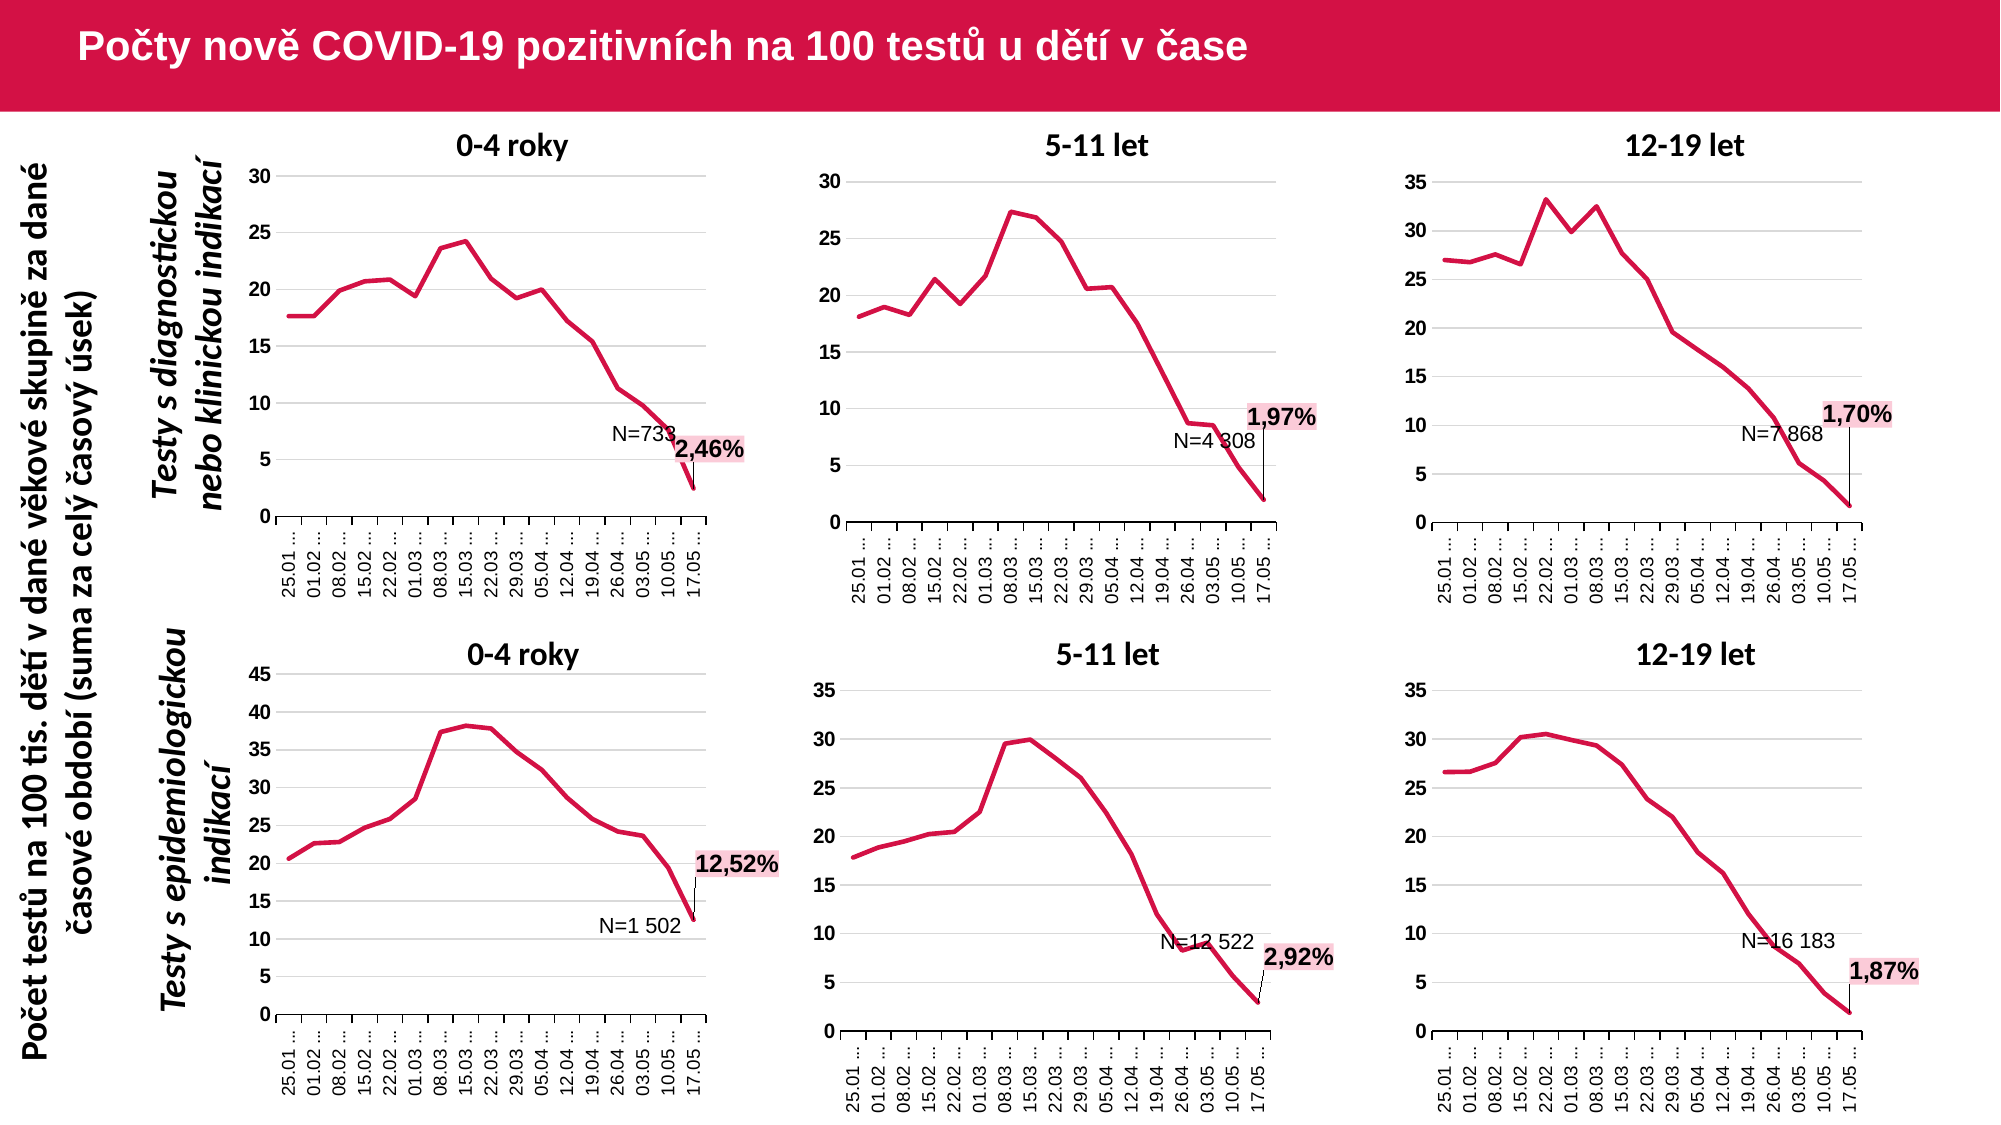

# Počty nově COVID-19 pozitivních na 100 testů u dětí v čase
0-4 roky
5-11 let
12-19 let

### Chart

| Category |  |
|---|---|
| 25.01 - 31.01 | 17.64706 |
| 01.02 - 07.02 | 17.6513 |
| 08.02 - 14.02 | 19.89563 |
| 15.02 - 21.02 | 20.71738 |
| 22.02 - 28.02 | 20.87605 |
| 01.03 - 07.03 | 19.40567 |
| 08.03 - 14.03 | 23.63132 |
| 15.03 - 21.03 | 24.26177 |
| 22.03 - 28.03 | 20.94943 |
| 29.03 - 04.04 | 19.23077 |
| 05.04 - 11.04 | 20.0 |
| 12.04 - 18.04 | 17.23666 |
| 19.04 - 25.04 | 15.40881 |
| 26.04 - 02.05 | 11.28284 |
| 03.05 - 09.05 | 9.763314 |
| 10.05 - 16.05 | 7.625899 |
| 17.05 - 23.05 | 2.455662 |

### Chart

| Category |  |
|---|---|
| 25.01 - 31.01 | 18.11406 |
| 01.02 - 07.02 | 18.97174 |
| 08.02 - 14.02 | 18.27326 |
| 15.02 - 21.02 | 21.42857 |
| 22.02 - 28.02 | 19.23995 |
| 01.03 - 07.03 | 21.71102 |
| 08.03 - 14.03 | 27.367 |
| 15.03 - 21.03 | 26.86025 |
| 22.03 - 28.03 | 24.73868 |
| 29.03 - 04.04 | 20.57851 |
| 05.04 - 11.04 | 20.72243 |
| 12.04 - 18.04 | 17.52504 |
| 19.04 - 25.04 | 13.14879 |
| 26.04 - 02.05 | 8.723898 |
| 03.05 - 09.05 | 8.536585 |
| 10.05 - 16.05 | 4.854855 |
| 17.05 - 23.05 | 1.973073 |

### Chart

| Category |  |
|---|---|
| 25.01 - 31.01 | 27.0017 |
| 01.02 - 07.02 | 26.7766 |
| 08.02 - 14.02 | 27.57864 |
| 15.02 - 21.02 | 26.55827 |
| 22.02 - 28.02 | 33.24346 |
| 01.03 - 07.03 | 29.87572 |
| 08.03 - 14.03 | 32.52141 |
| 15.03 - 21.03 | 27.70083 |
| 22.03 - 28.03 | 25.02836 |
| 29.03 - 04.04 | 19.58585 |
| 05.04 - 11.04 | 17.76465 |
| 12.04 - 18.04 | 15.9894 |
| 19.04 - 25.04 | 13.78795 |
| 26.04 - 02.05 | 10.77122 |
| 03.05 - 09.05 | 6.109726 |
| 10.05 - 16.05 | 4.292343 |
| 17.05 - 23.05 | 1.703101 |
Testy s diagnostickou nebo klinickou indikací
N=733
N=7 868
N=4 308
Počet testů na 100 tis. dětí v dané věkové skupině za dané časové období (suma za celý časový úsek)
0-4 roky
5-11 let
12-19 let

### Chart

| Category |  |
|---|---|
| 25.01 - 31.01 | 20.60313 |
| 01.02 - 07.02 | 22.64066 |
| 08.02 - 14.02 | 22.81459 |
| 15.02 - 21.02 | 24.69989 |
| 22.02 - 28.02 | 25.86907 |
| 01.03 - 07.03 | 28.52878 |
| 08.03 - 14.03 | 37.35399 |
| 15.03 - 21.03 | 38.19081 |
| 22.03 - 28.03 | 37.82506 |
| 29.03 - 04.04 | 34.73904 |
| 05.04 - 11.04 | 32.35619 |
| 12.04 - 18.04 | 28.68257 |
| 19.04 - 25.04 | 25.85784 |
| 26.04 - 02.05 | 24.20917 |
| 03.05 - 09.05 | 23.63776 |
| 10.05 - 16.05 | 19.40994 |
| 17.05 - 23.05 | 12.51664 |

### Chart

| Category |  |
|---|---|
| 25.01 - 31.01 | 17.8343 |
| 01.02 - 07.02 | 18.87706 |
| 08.02 - 14.02 | 19.48461 |
| 15.02 - 21.02 | 20.24823 |
| 22.02 - 28.02 | 20.47909 |
| 01.03 - 07.03 | 22.52538 |
| 08.03 - 14.03 | 29.54692 |
| 15.03 - 21.03 | 29.97039 |
| 22.03 - 28.03 | 28.04269 |
| 29.03 - 04.04 | 26.02364 |
| 05.04 - 11.04 | 22.43182 |
| 12.04 - 18.04 | 18.16989 |
| 19.04 - 25.04 | 12.00149 |
| 26.04 - 02.05 | 8.264463 |
| 03.05 - 09.05 | 9.074635 |
| 10.05 - 16.05 | 5.667324 |
| 17.05 - 23.05 | 2.922856 |

### Chart

| Category |  |
|---|---|
| 25.01 - 31.01 | 26.62279 |
| 01.02 - 07.02 | 26.65761 |
| 08.02 - 14.02 | 27.56095 |
| 15.02 - 21.02 | 30.20632 |
| 22.02 - 28.02 | 30.54065 |
| 01.03 - 07.03 | 29.92809 |
| 08.03 - 14.03 | 29.35559 |
| 15.03 - 21.03 | 27.38622 |
| 22.03 - 28.03 | 23.84879 |
| 29.03 - 04.04 | 22.01244 |
| 05.04 - 11.04 | 18.36396 |
| 12.04 - 18.04 | 16.23964 |
| 19.04 - 25.04 | 12.03145 |
| 26.04 - 02.05 | 8.721874 |
| 03.05 - 09.05 | 6.933728 |
| 10.05 - 16.05 | 3.881279 |
| 17.05 - 23.05 | 1.866156 |
Testy s epidemiologickou indikací
N=1 502
N=16 183
N=12 522